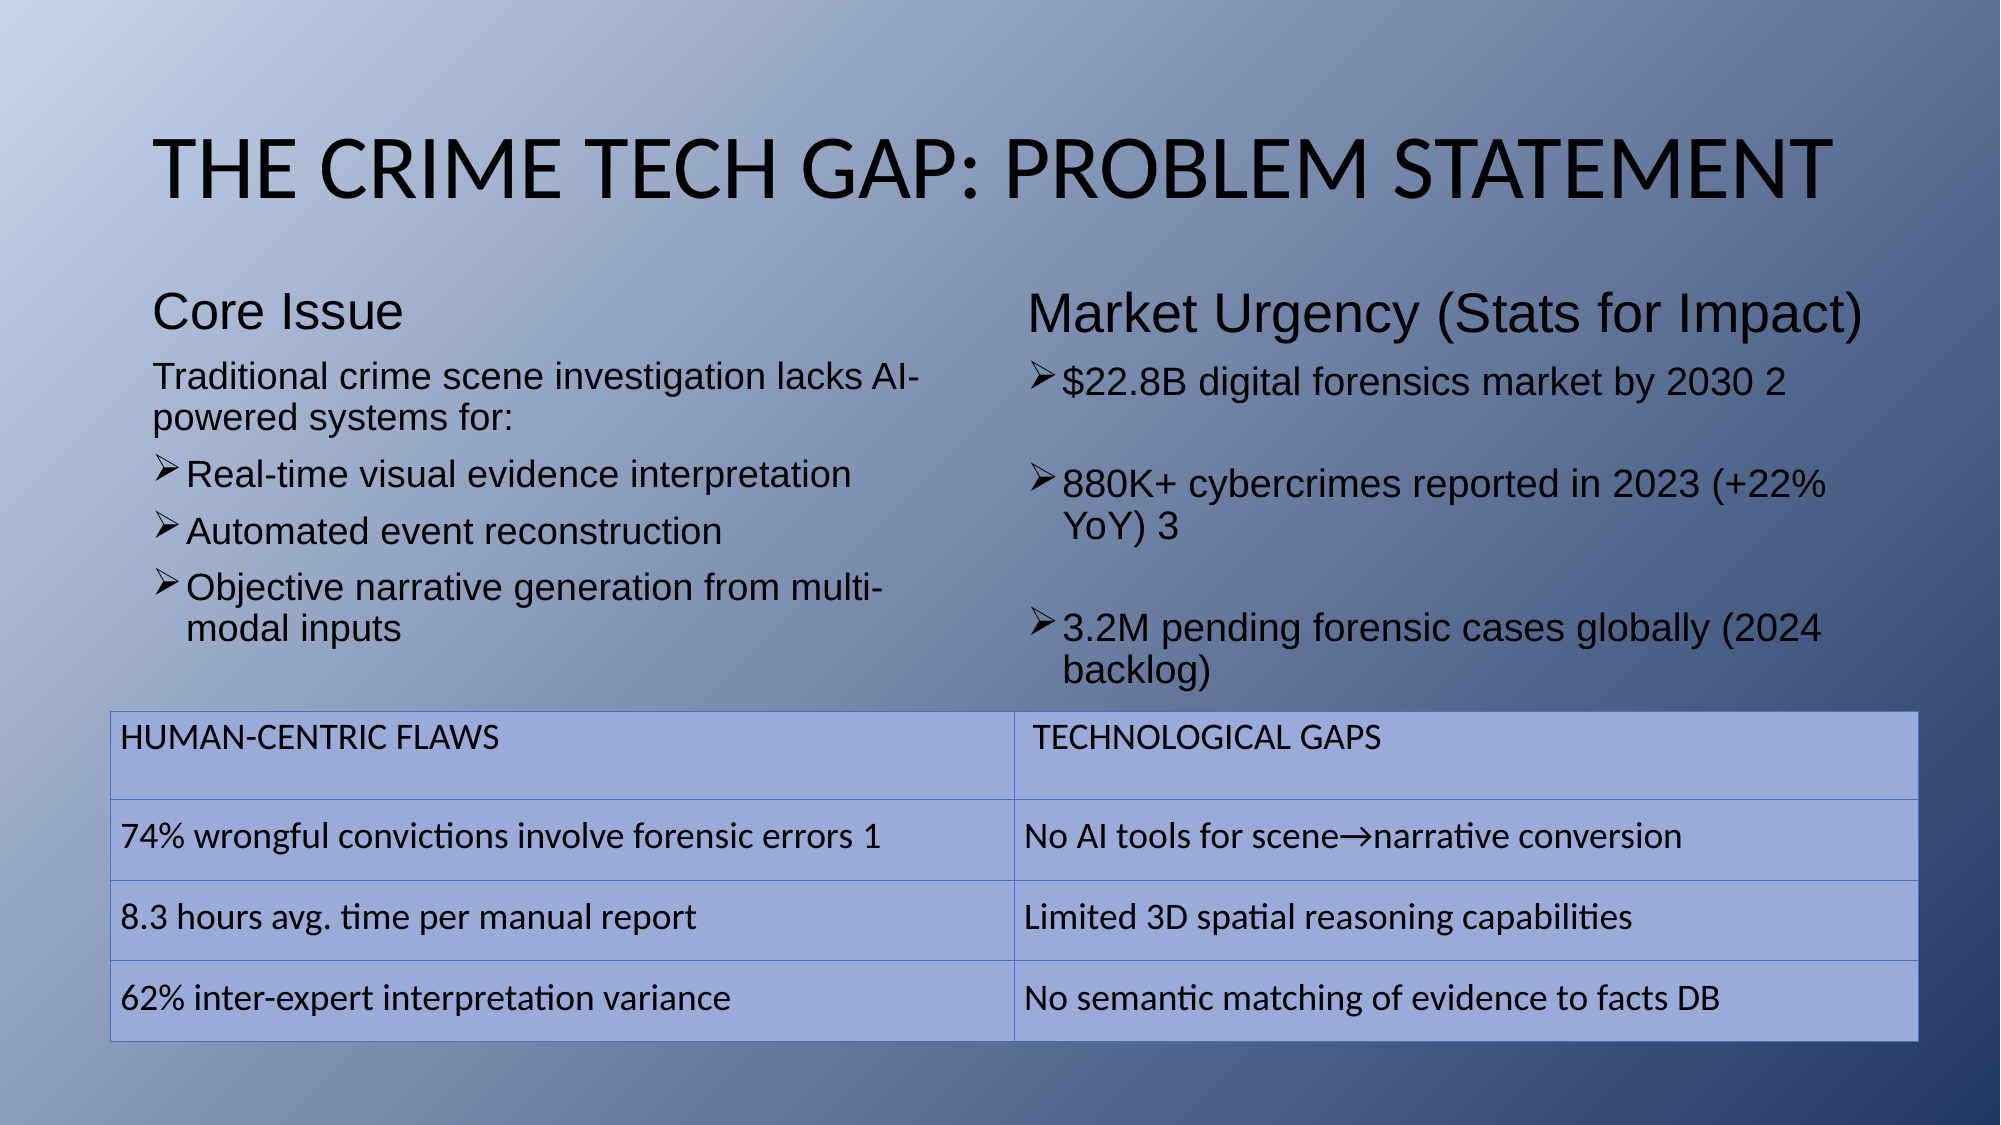

# THE CRIME TECH GAP: PROBLEM STATEMENT
Core Issue
Traditional crime scene investigation lacks AI-powered systems for:
Real-time visual evidence interpretation
Automated event reconstruction
Objective narrative generation from multi-modal inputs
Market Urgency (Stats for Impact)
$22.8B digital forensics market by 2030 2
880K+ cybercrimes reported in 2023 (+22% YoY) 3
3.2M pending forensic cases globally (2024 backlog)
| HUMAN-CENTRIC FLAWS | TECHNOLOGICAL GAPS |
| --- | --- |
| 74% wrongful convictions involve forensic errors 1 | No AI tools for scene→narrative conversion |
| 8.3 hours avg. time per manual report | Limited 3D spatial reasoning capabilities |
| 62% inter-expert interpretation variance | No semantic matching of evidence to facts DB |